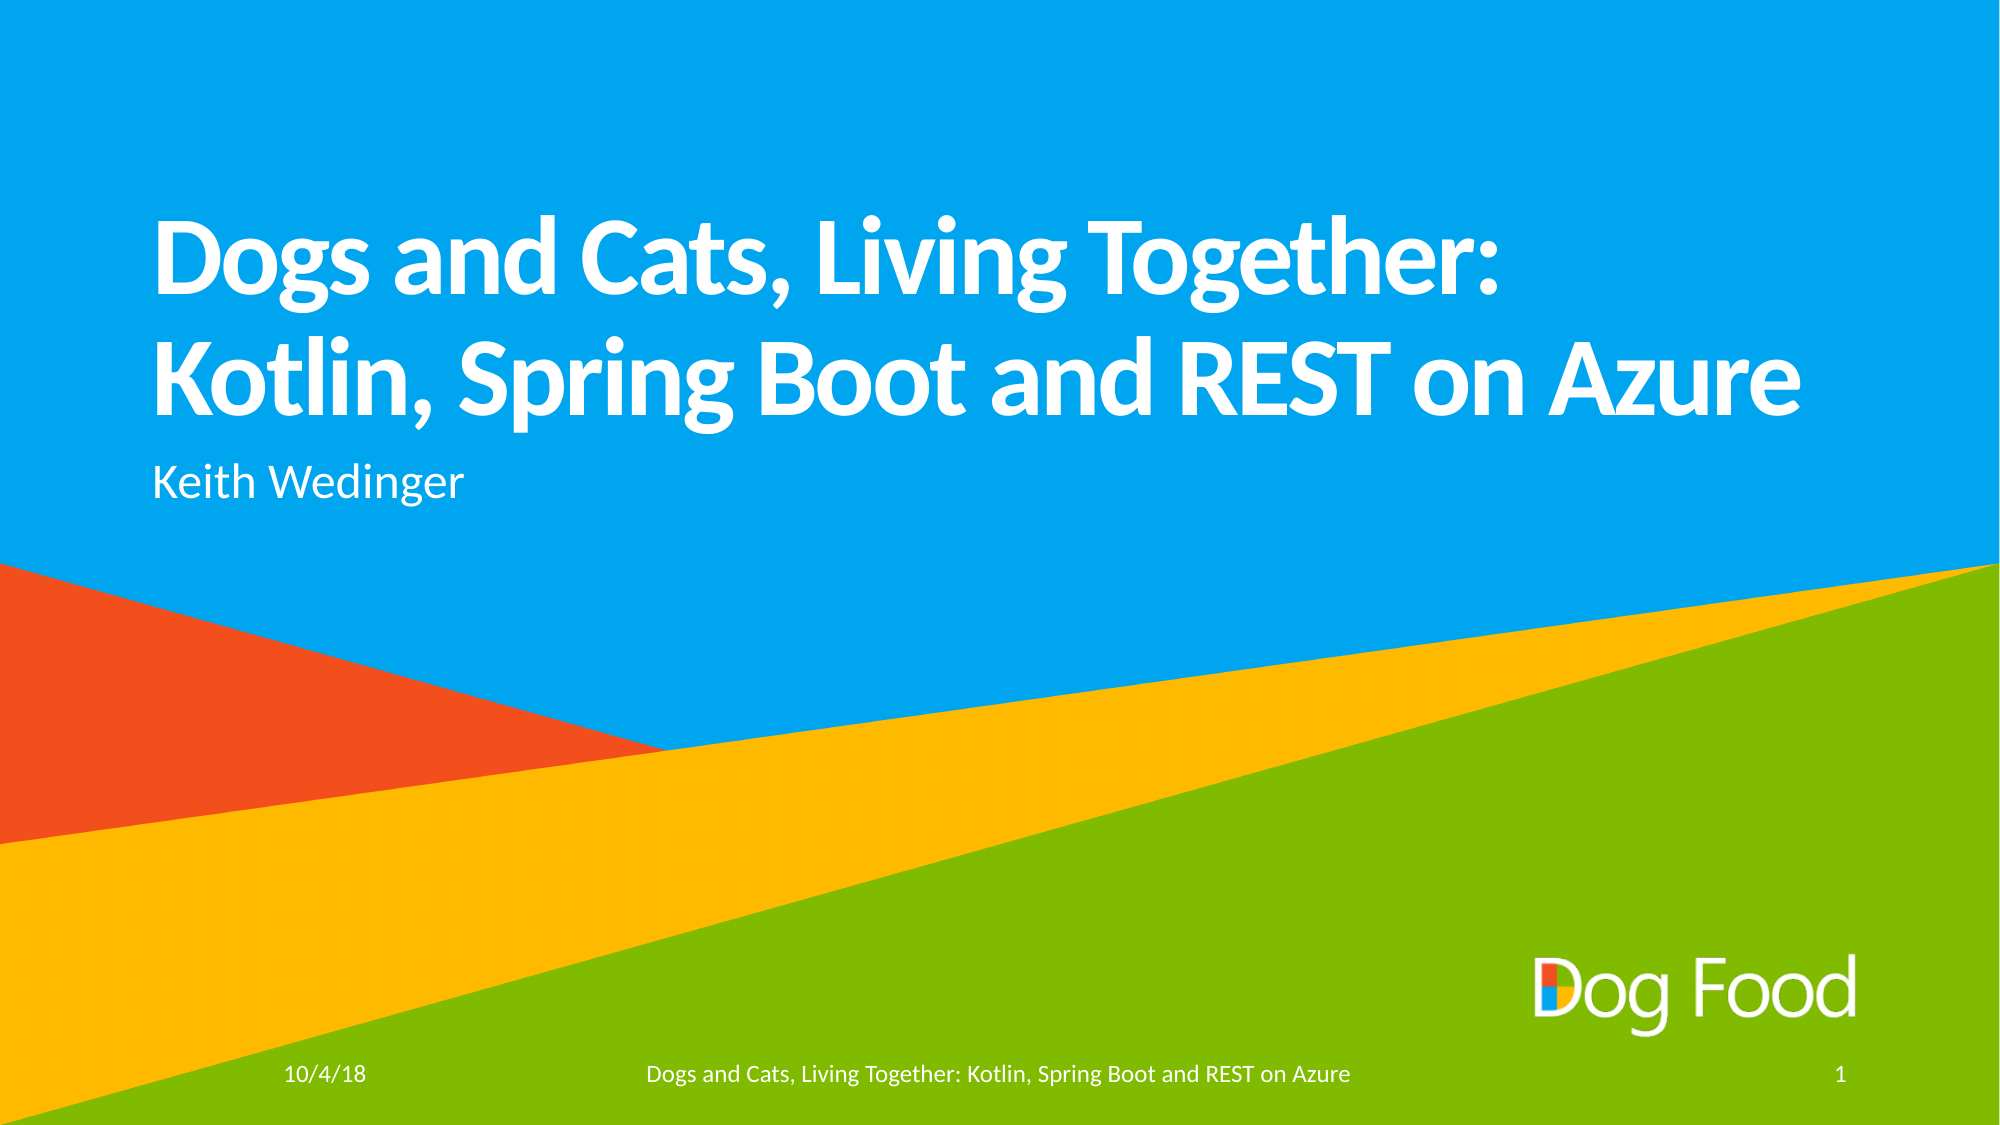

# Dogs and Cats, Living Together: Kotlin, Spring Boot and REST on Azure
Keith Wedinger
10/4/18
Dogs and Cats, Living Together: Kotlin, Spring Boot and REST on Azure
1